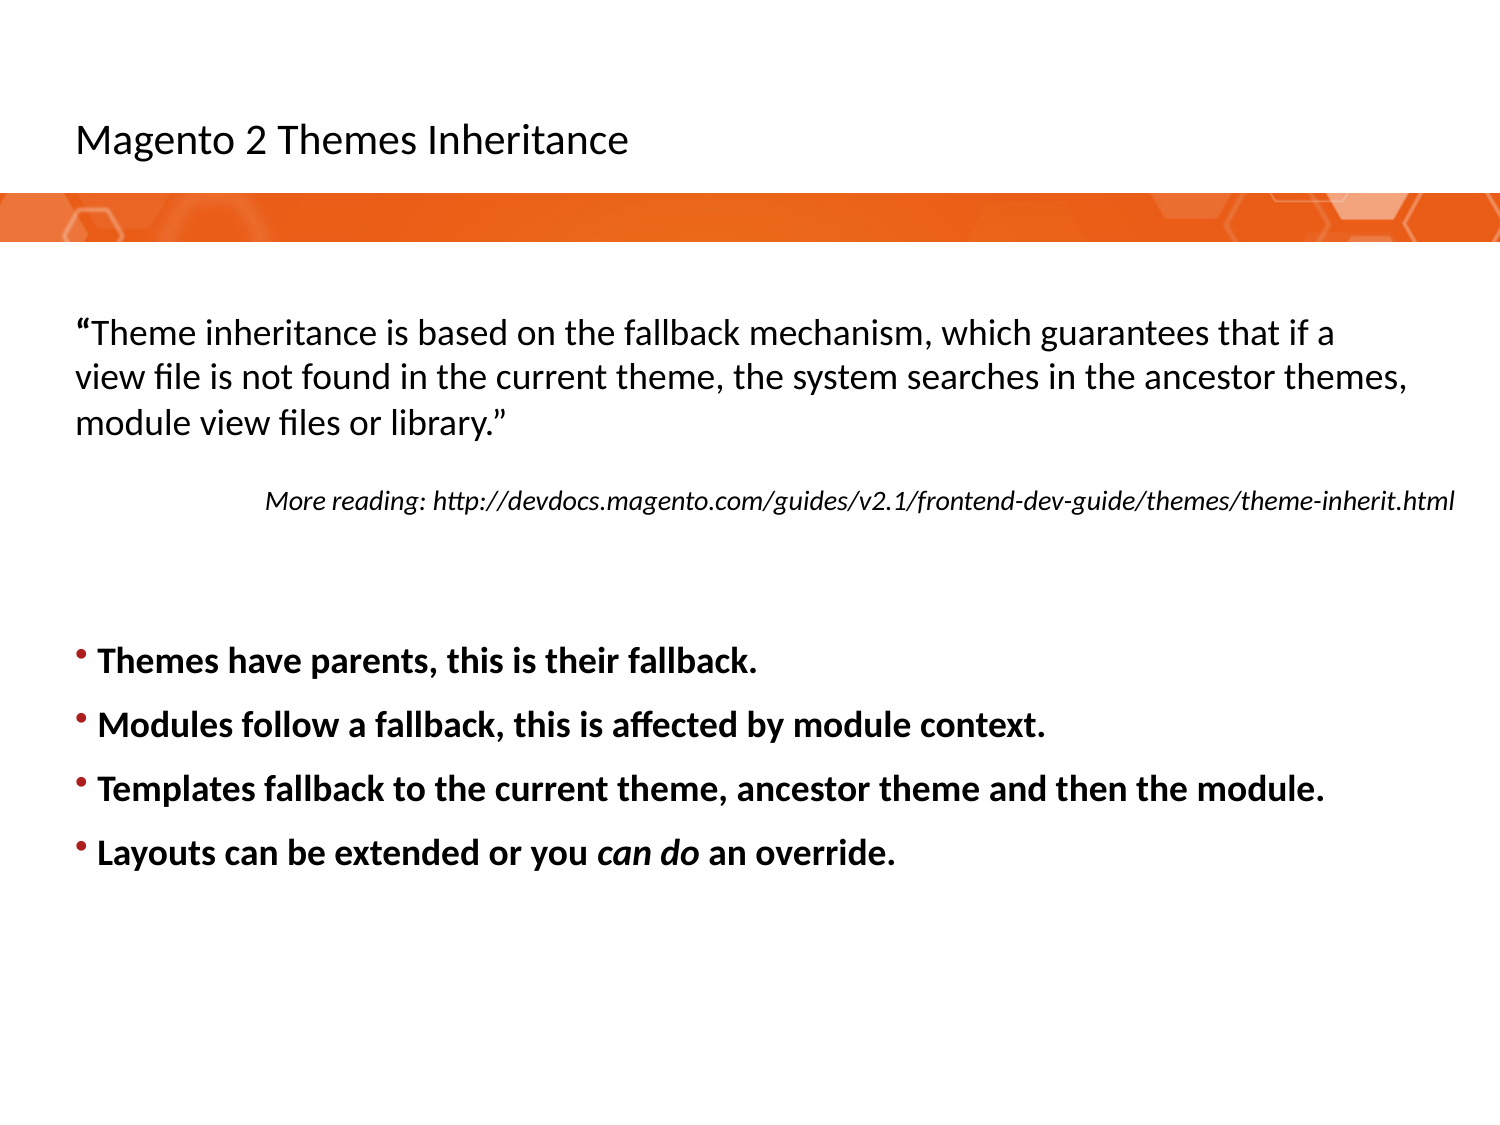

# Magento 2 Themes Inheritance
“Theme inheritance is based on the fallback mechanism, which guarantees that if a view file is not found in the current theme, the system searches in the ancestor themes, module view files or library.”

Themes have parents, this is their fallback.
Modules follow a fallback, this is affected by module context.
Templates fallback to the current theme, ancestor theme and then the module.
Layouts can be extended or you can do an override.

More reading: http://devdocs.magento.com/guides/v2.1/frontend-dev-guide/themes/theme-inherit.html